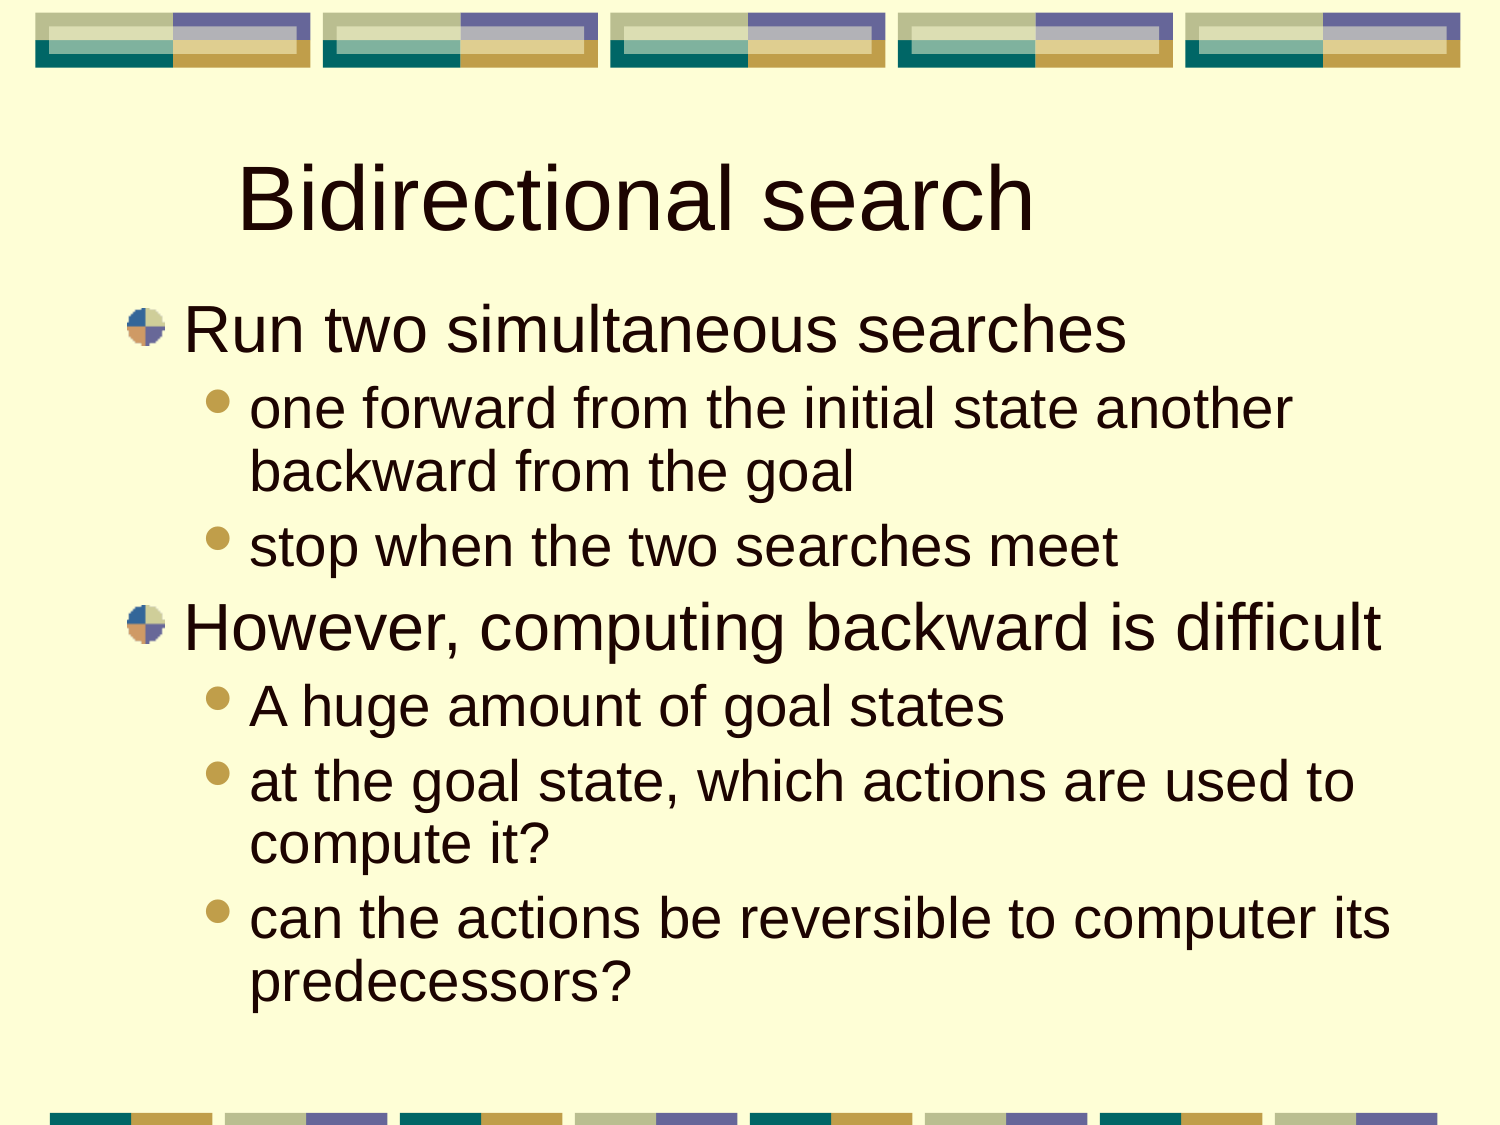

# Bidirectional search
Run two simultaneous searches
one forward from the initial state another backward from the goal
stop when the two searches meet
However, computing backward is difficult
A huge amount of goal states
at the goal state, which actions are used to compute it?
can the actions be reversible to computer its predecessors?